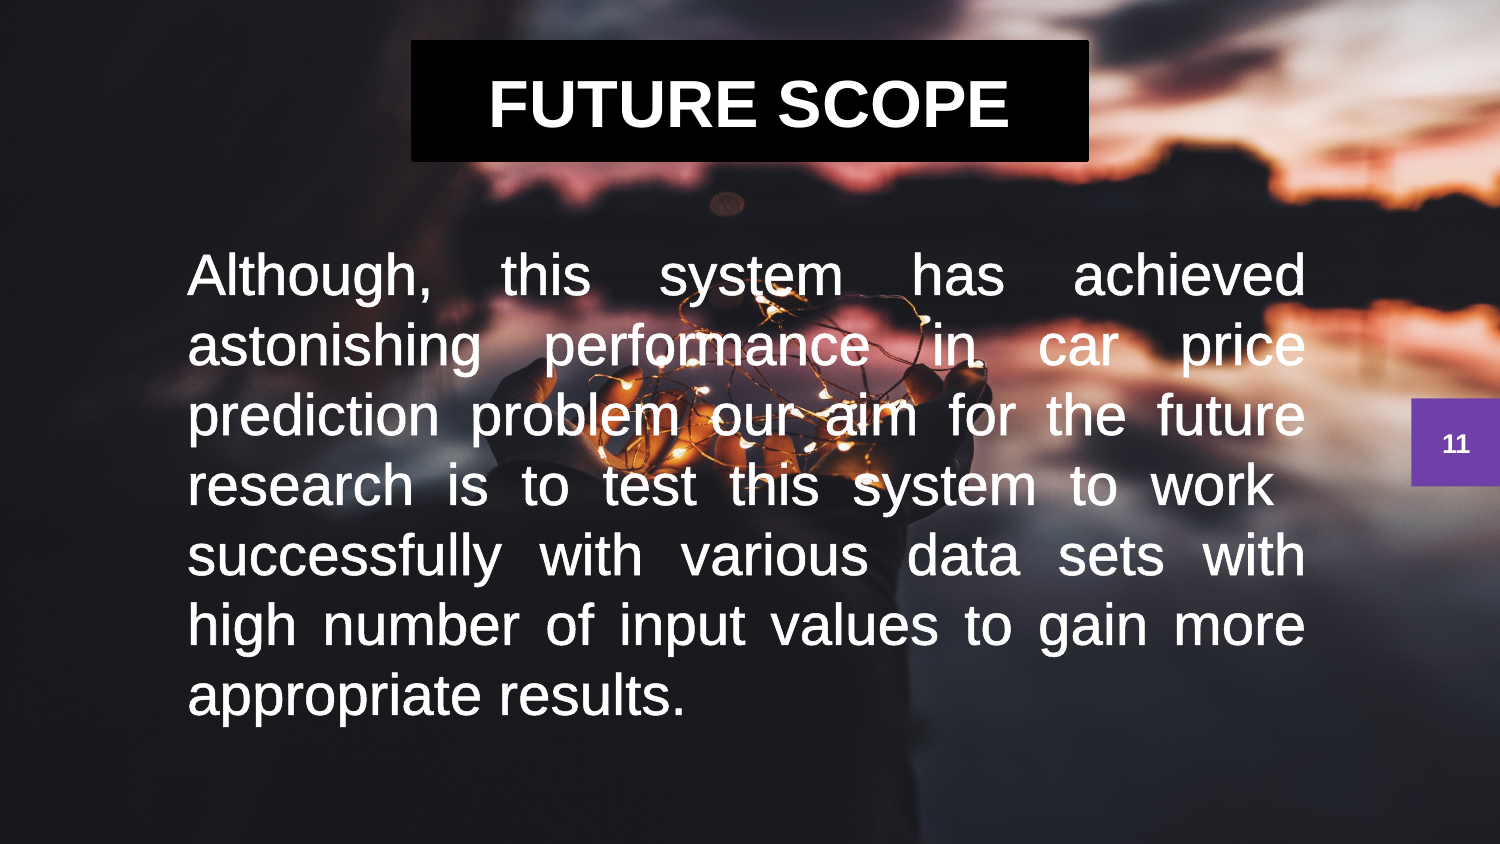

FUTURE SCOPE
Although, this system has achieved astonishing performance in car price prediction problem our aim for the future research is to test this system to work  successfully with various data sets with high number of input values to gain more appropriate results.
11